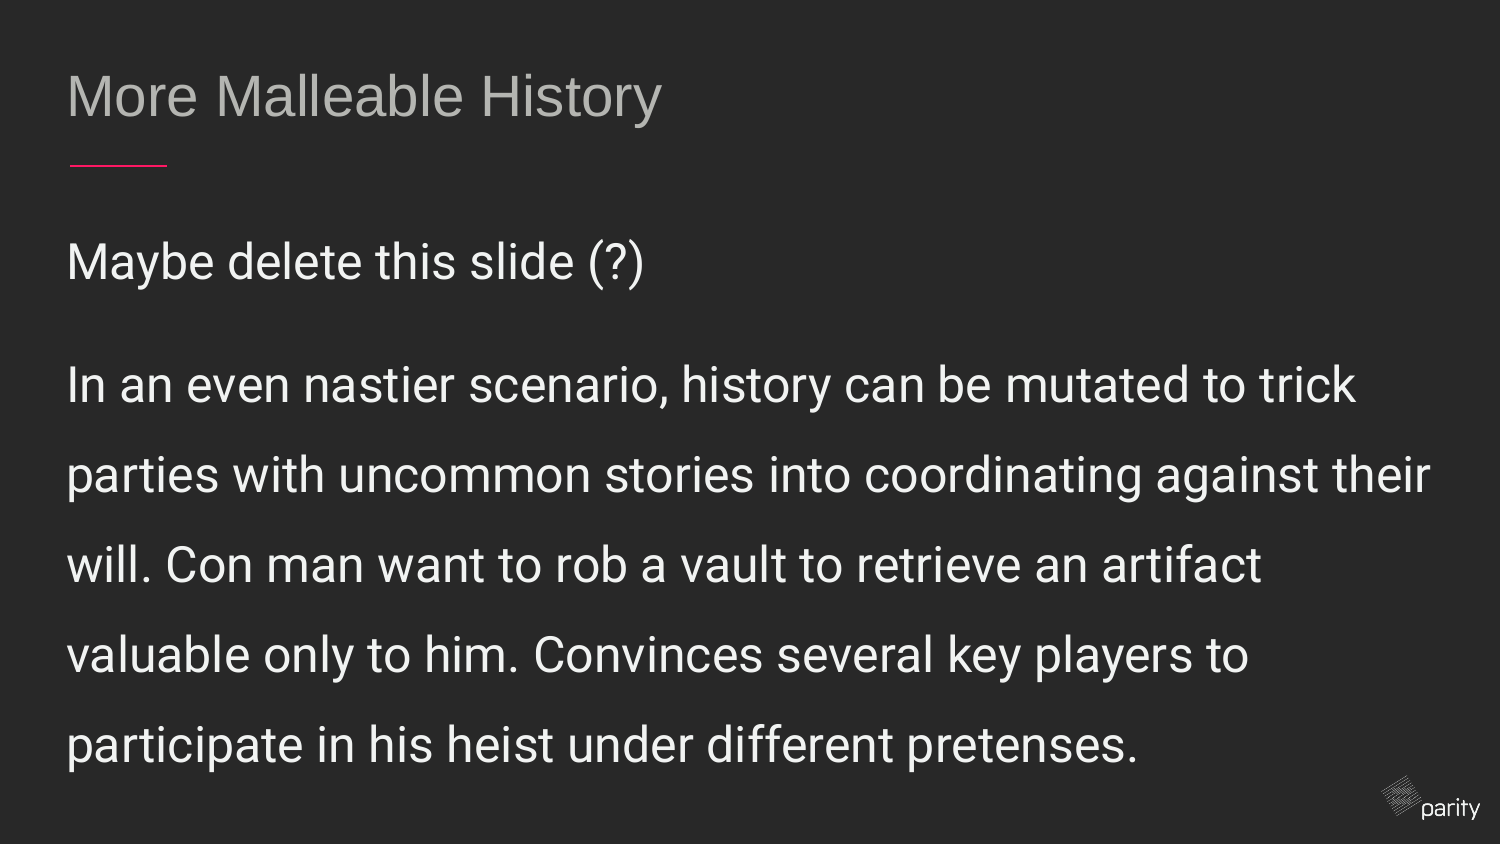

# More Malleable History
Maybe delete this slide (?)
In an even nastier scenario, history can be mutated to trick parties with uncommon stories into coordinating against their will. Con man want to rob a vault to retrieve an artifact valuable only to him. Convinces several key players to participate in his heist under different pretenses.